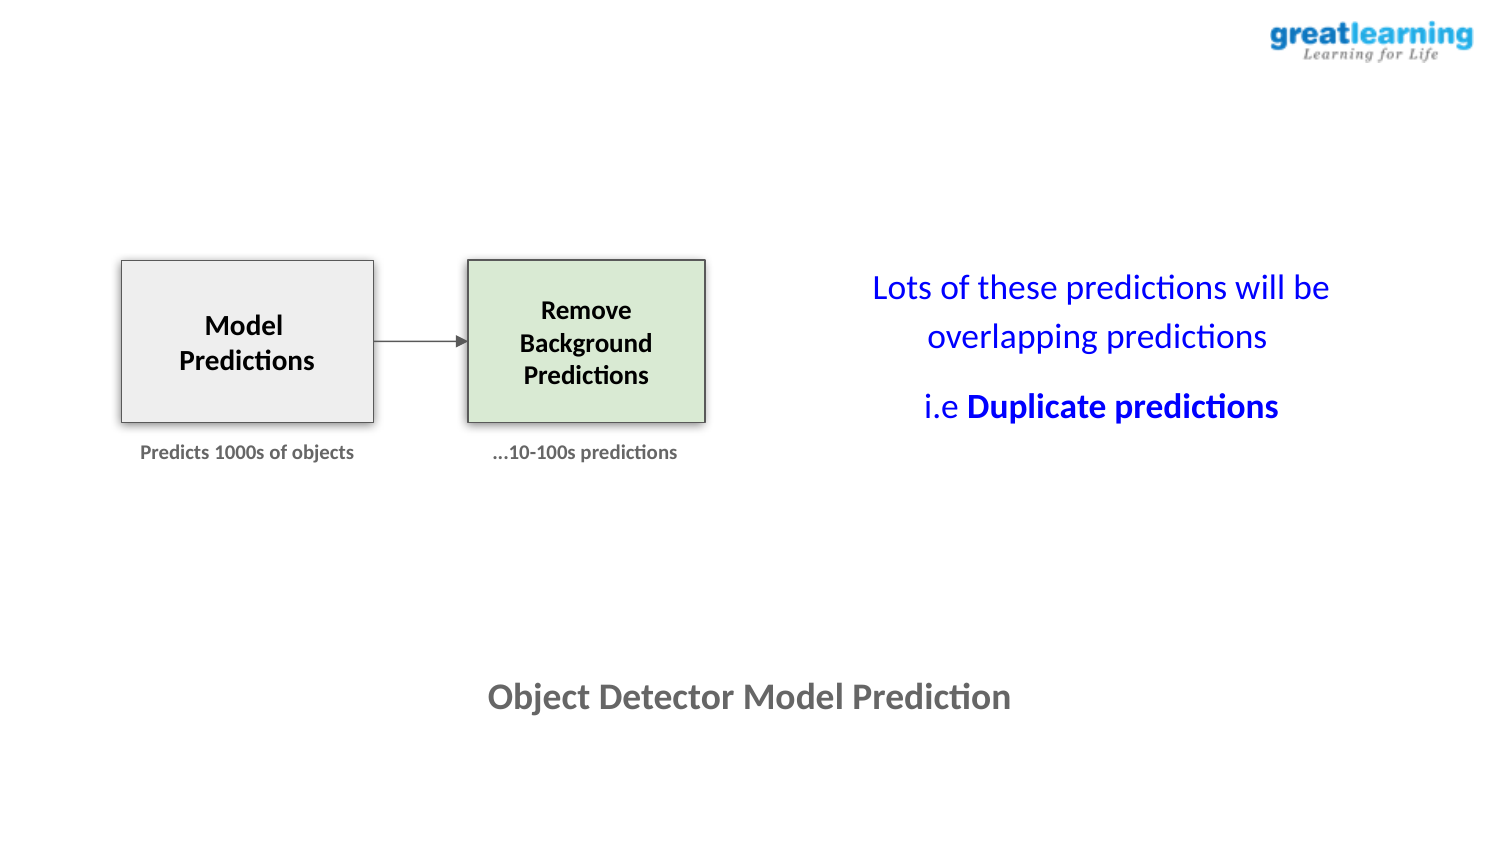

Lots of these predictions will be overlapping predictions
i.e Duplicate predictions
Remove Background Predictions
Model
Predictions
Predicts 1000s of objects
...10-100s predictions
Object Detector Model Prediction